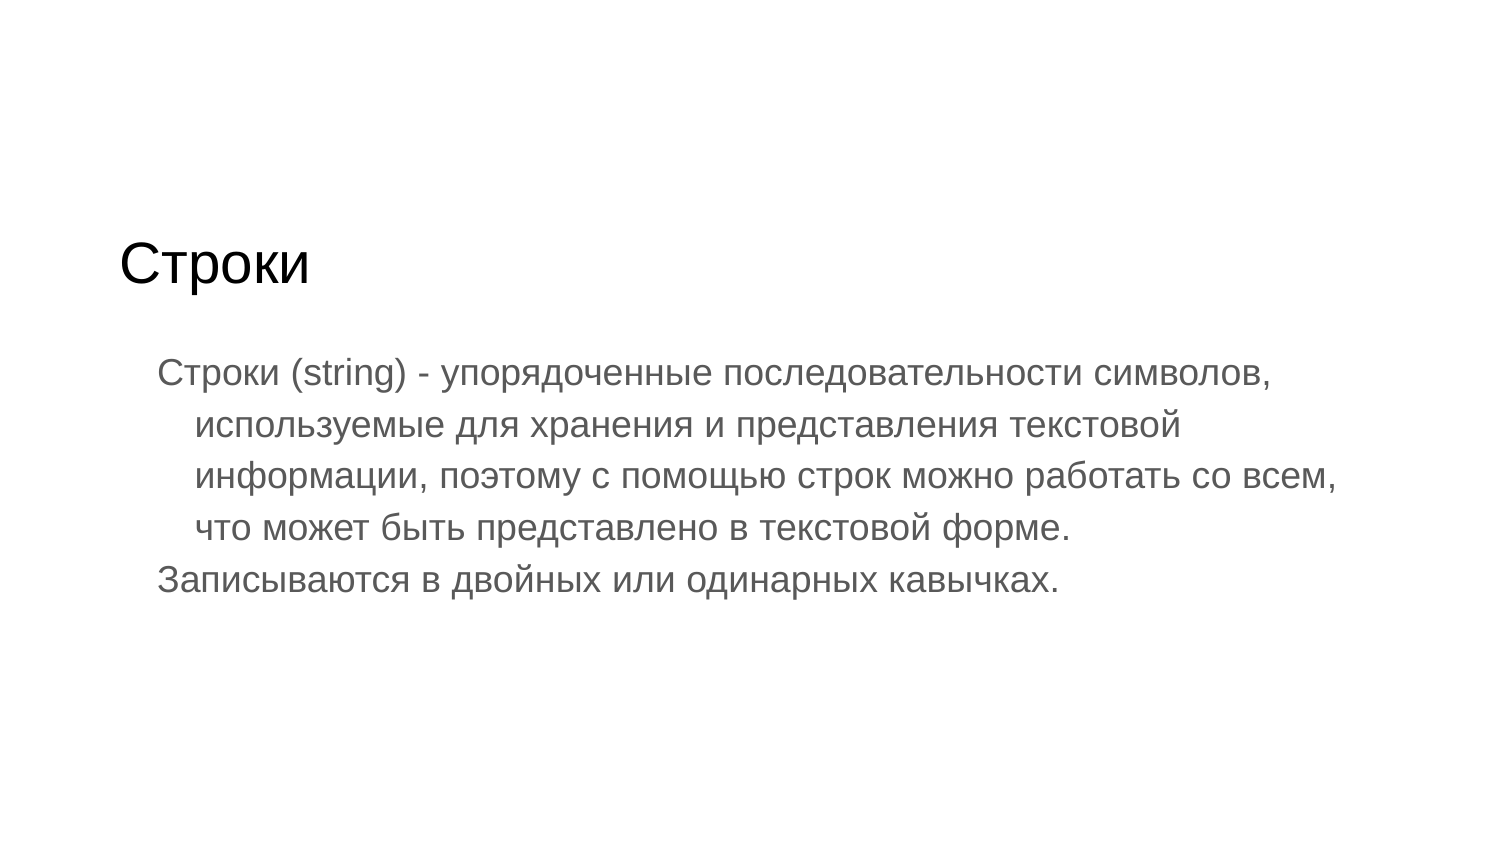

# Строки
Строки (string) - упорядоченные последовательности символов, используемые для хранения и представления текстовой информации, поэтому с помощью строк можно работать со всем, что может быть представлено в текстовой форме.
Записываются в двойных или одинарных кавычках.